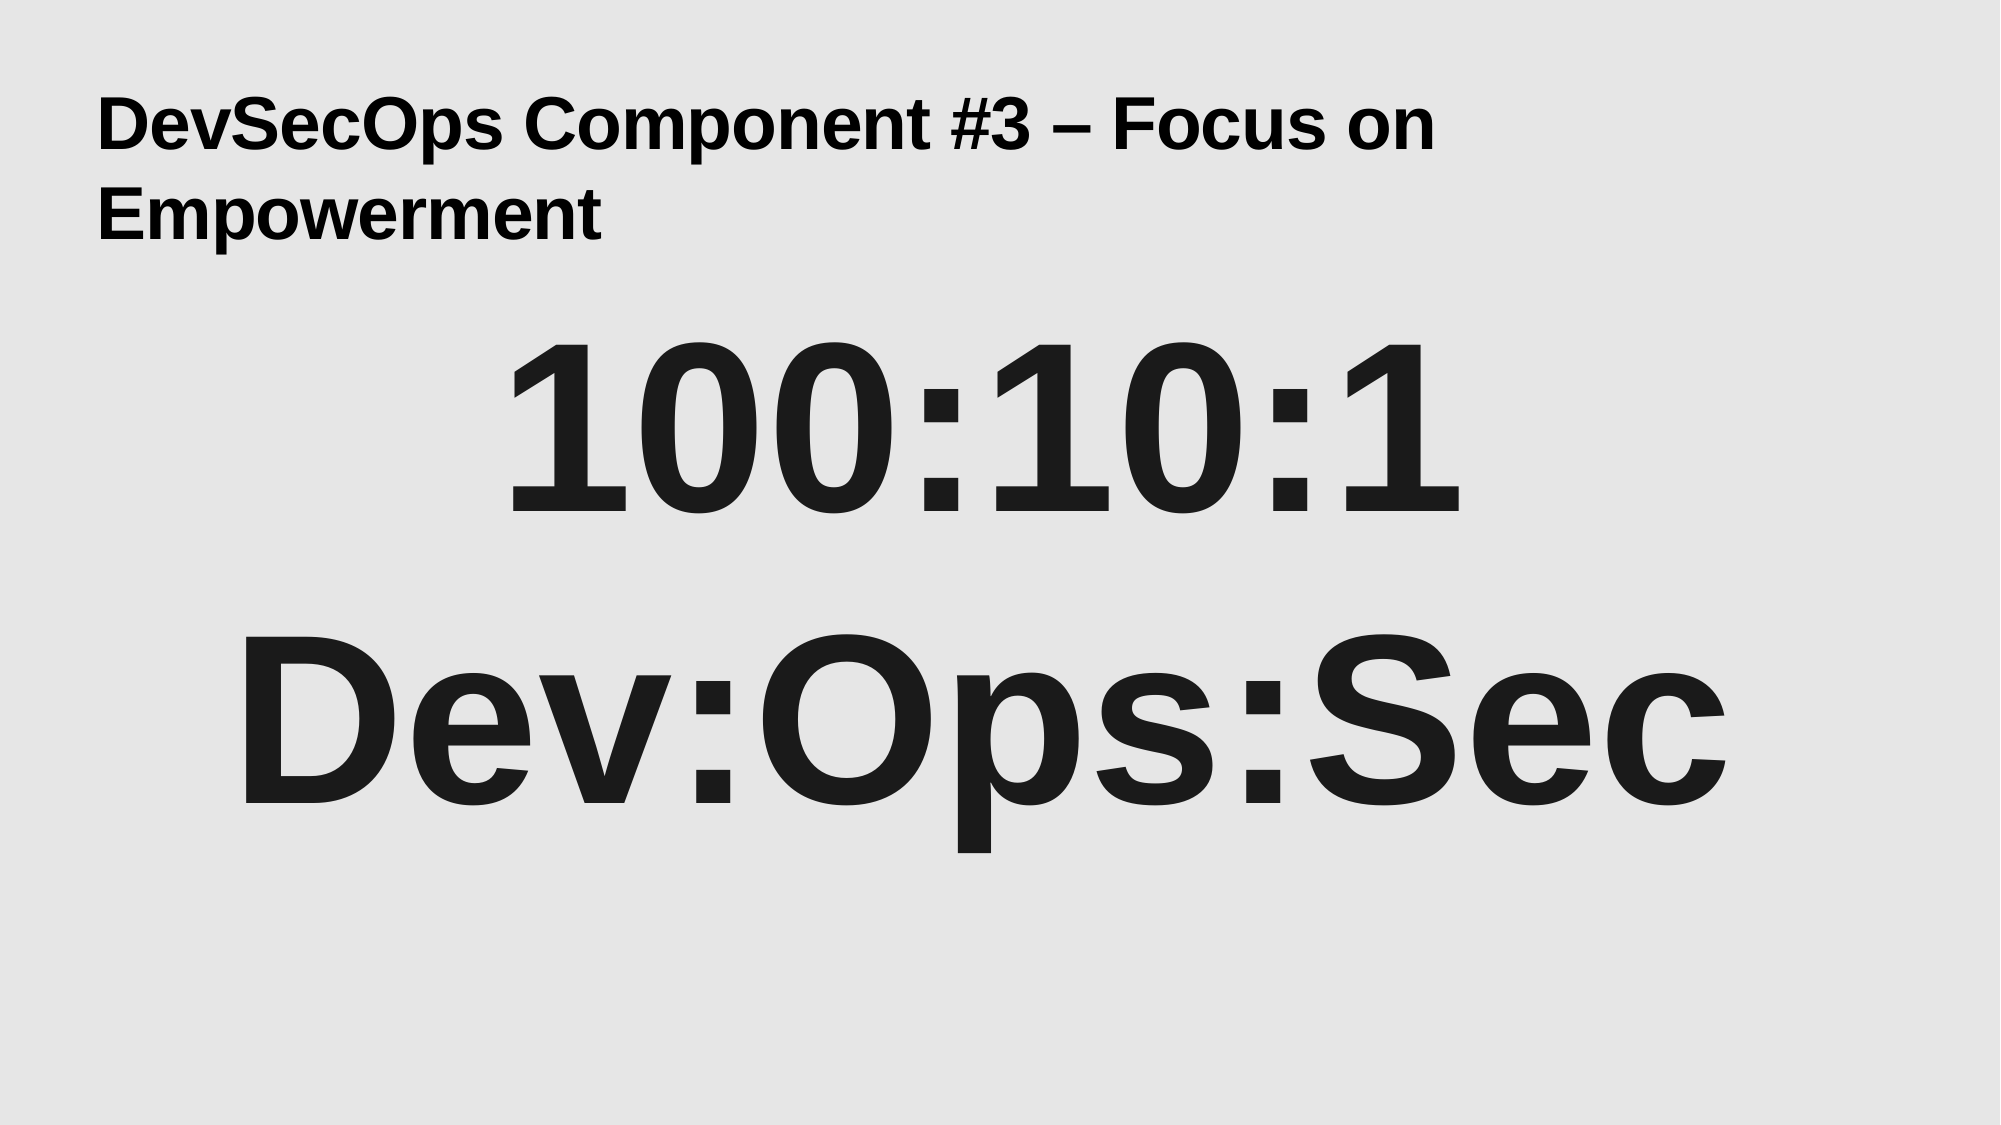

# DevSecOps Component #3 – Focus on Empowerment
100:10:1
Dev:Ops:Sec